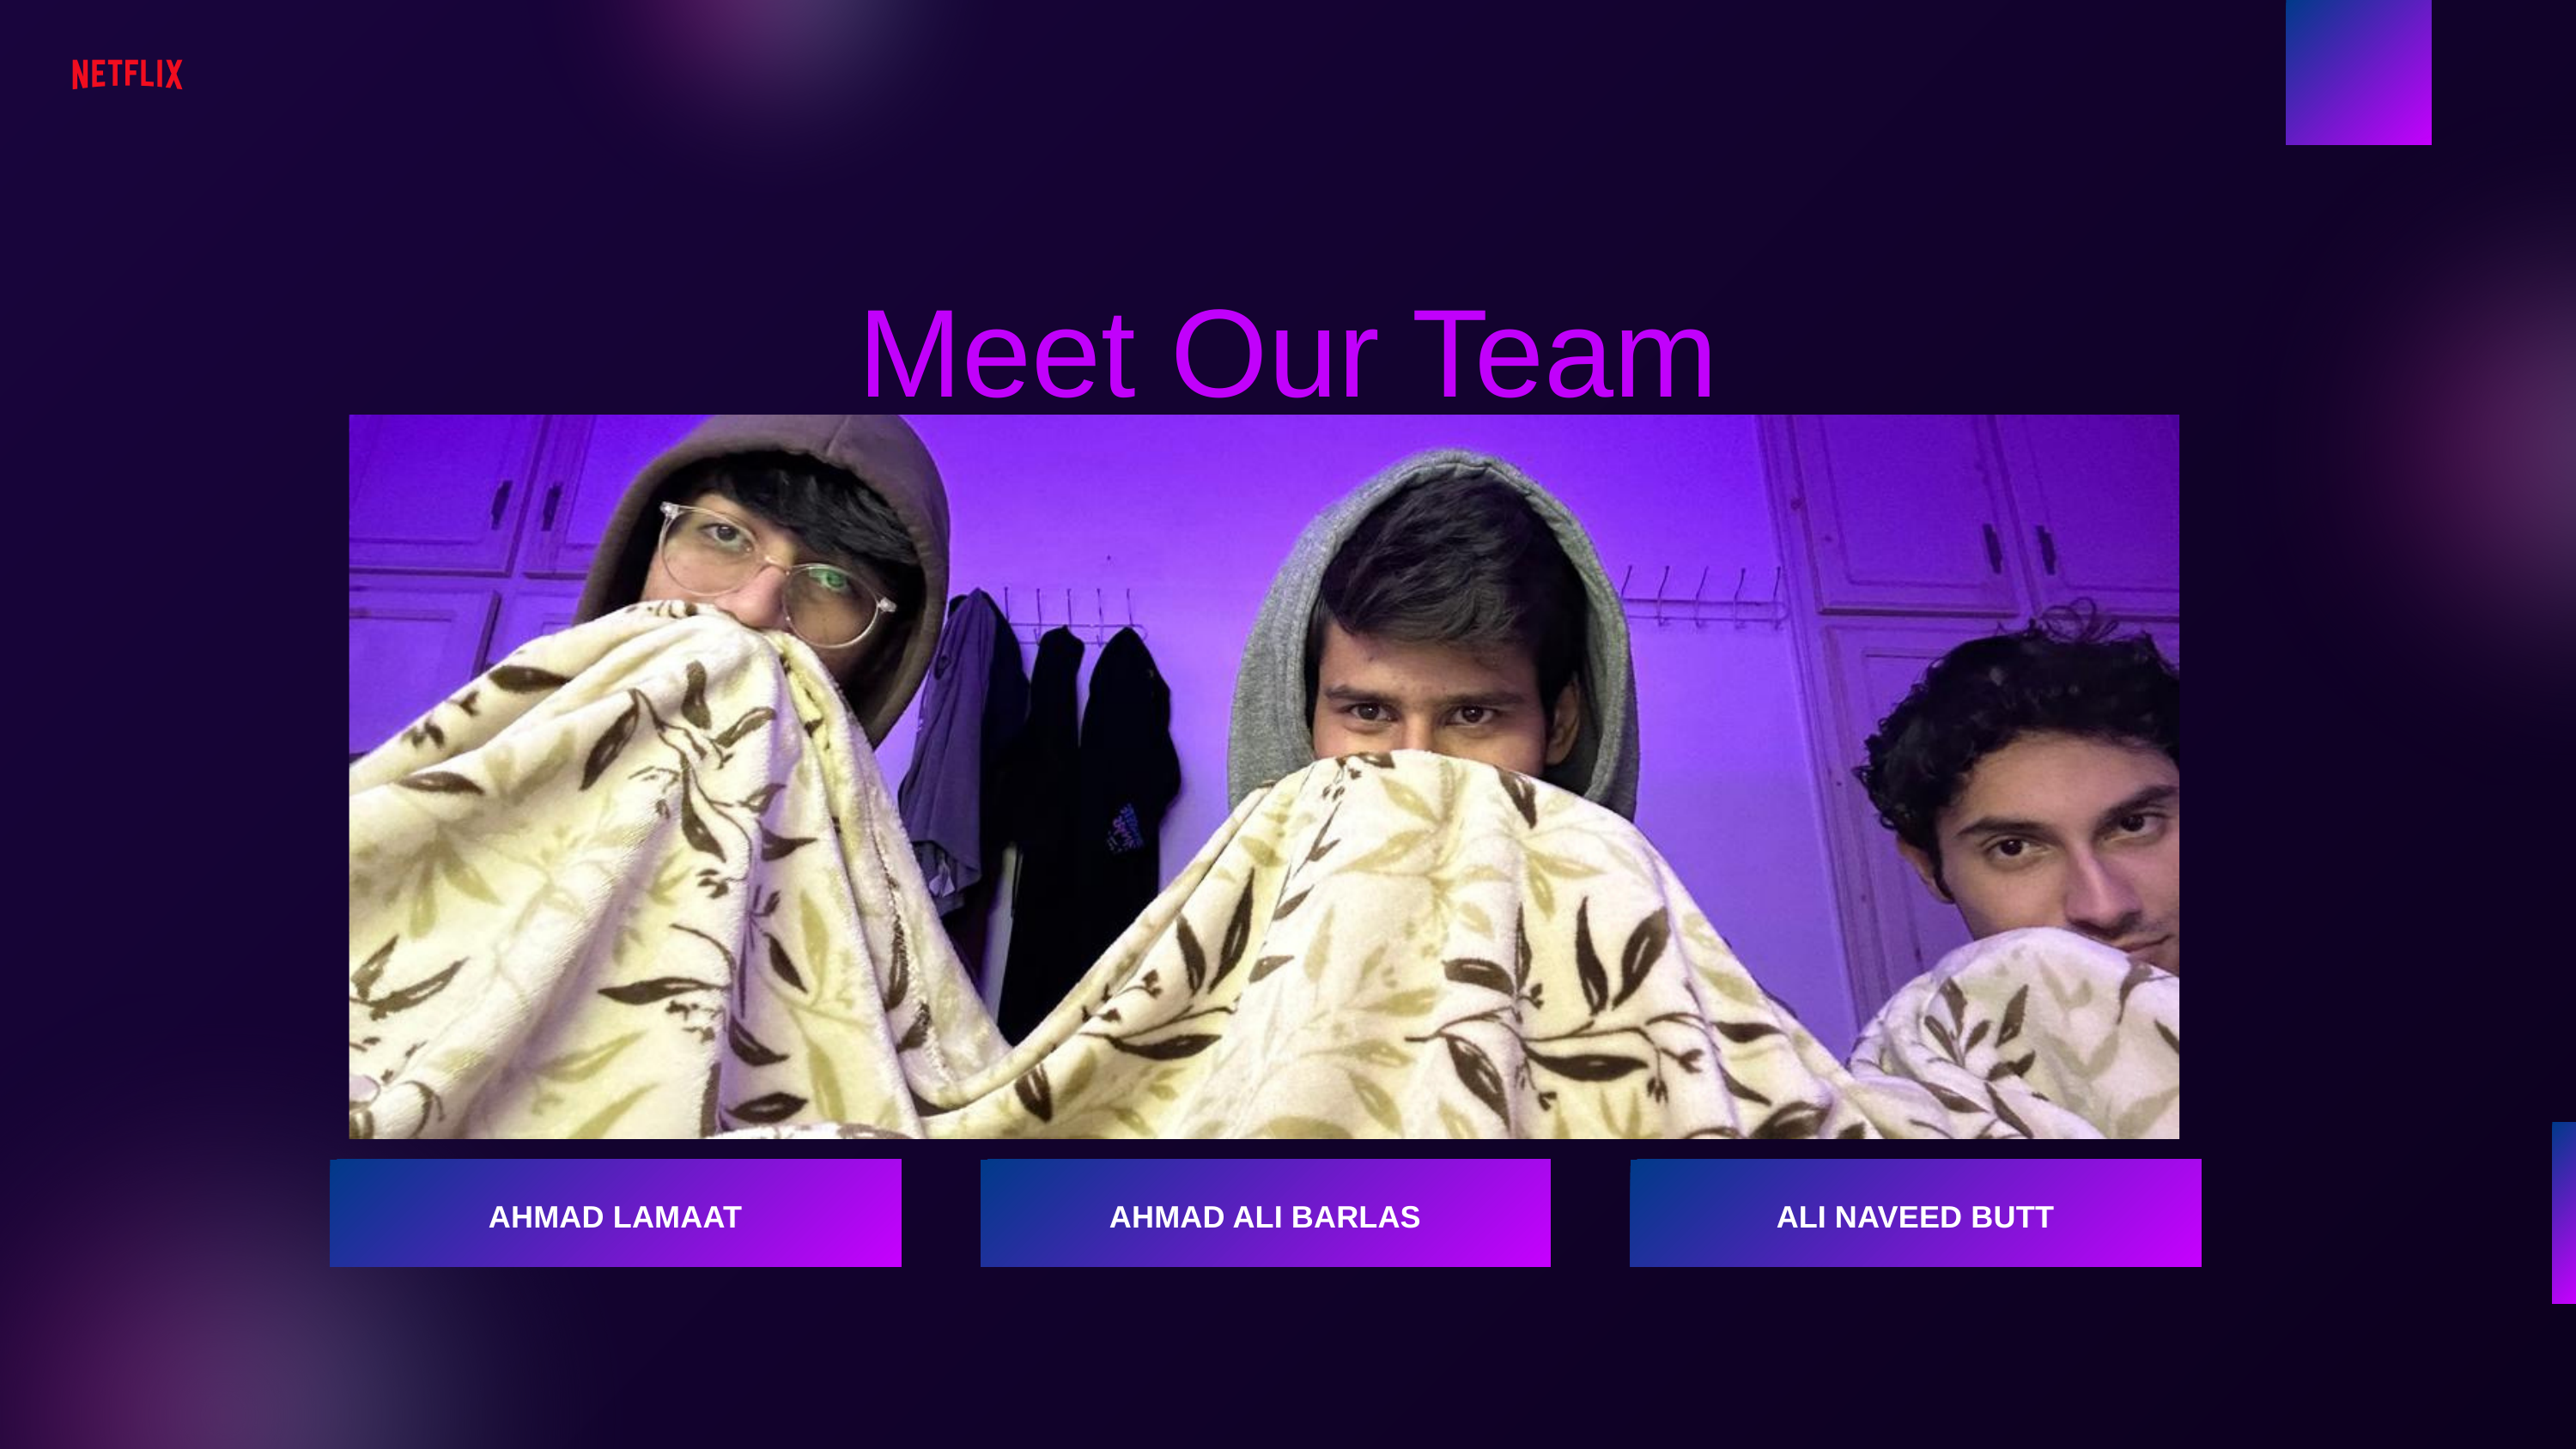

Meet Our Team

AHMAD LAMAAT
AHMAD ALI BARLAS
ALI NAVEED BUTT